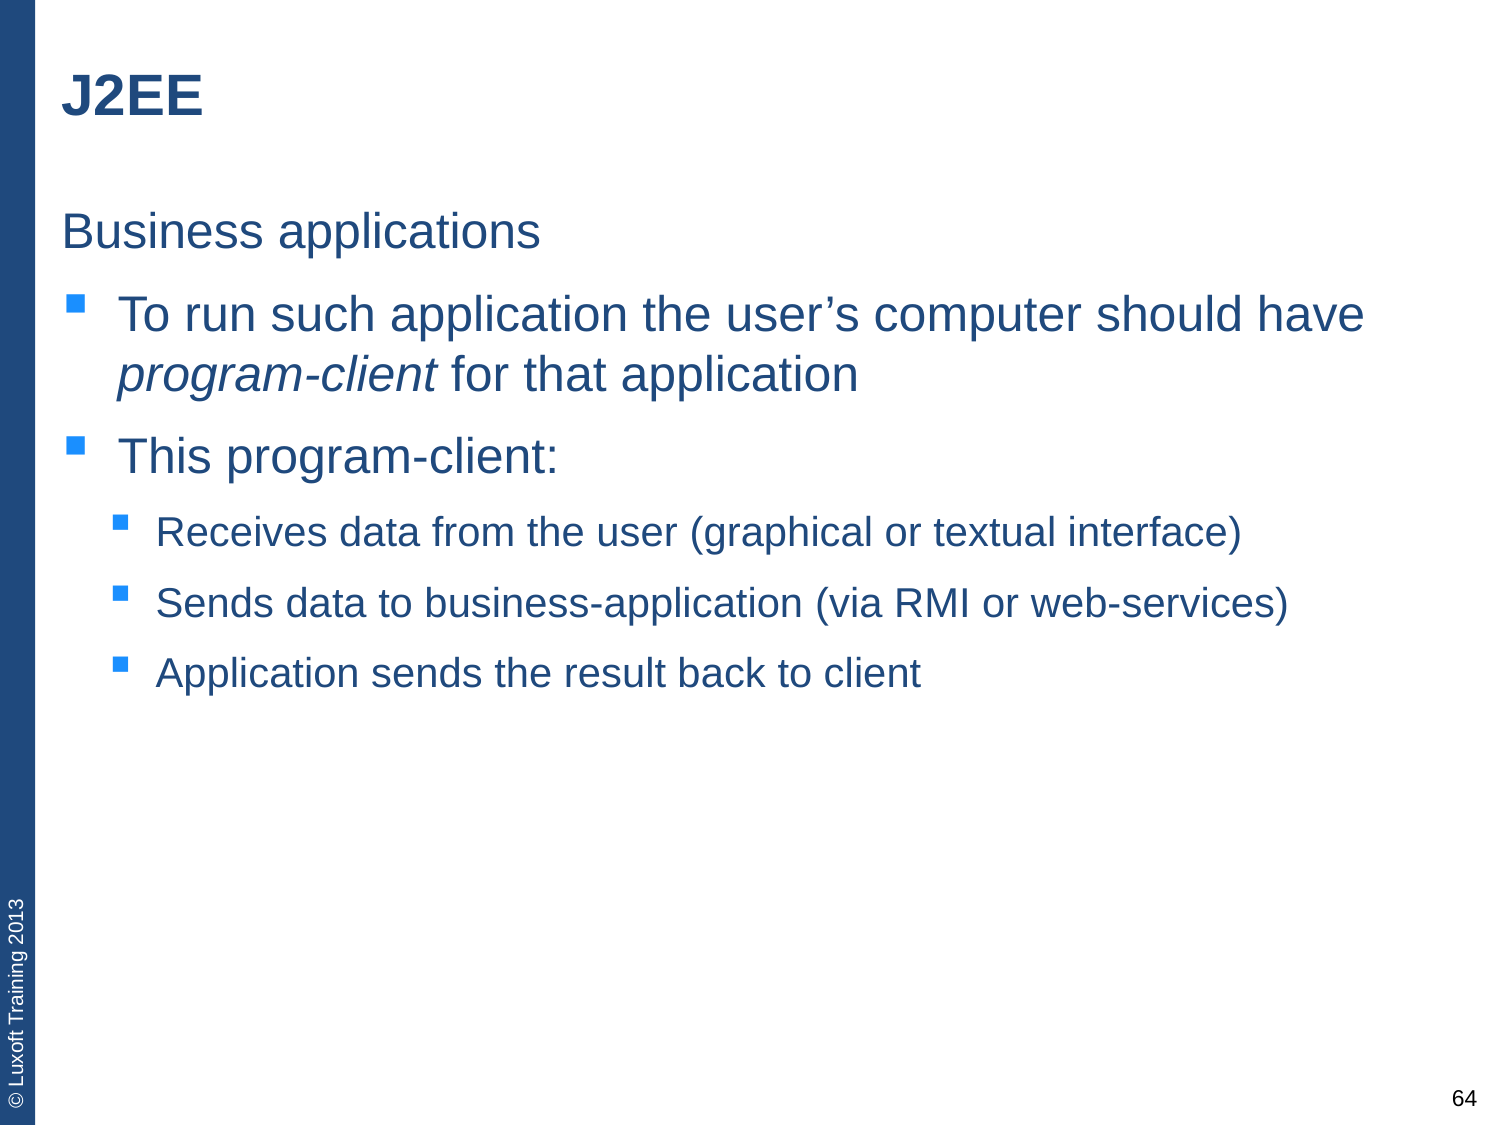

# J2EE

Business applications
To run such application the user’s computer should have program-client for that application
This program-client:
Receives data from the user (graphical or textual interface)
Sends data to business-application (via RMI or web-services)
Application sends the result back to client